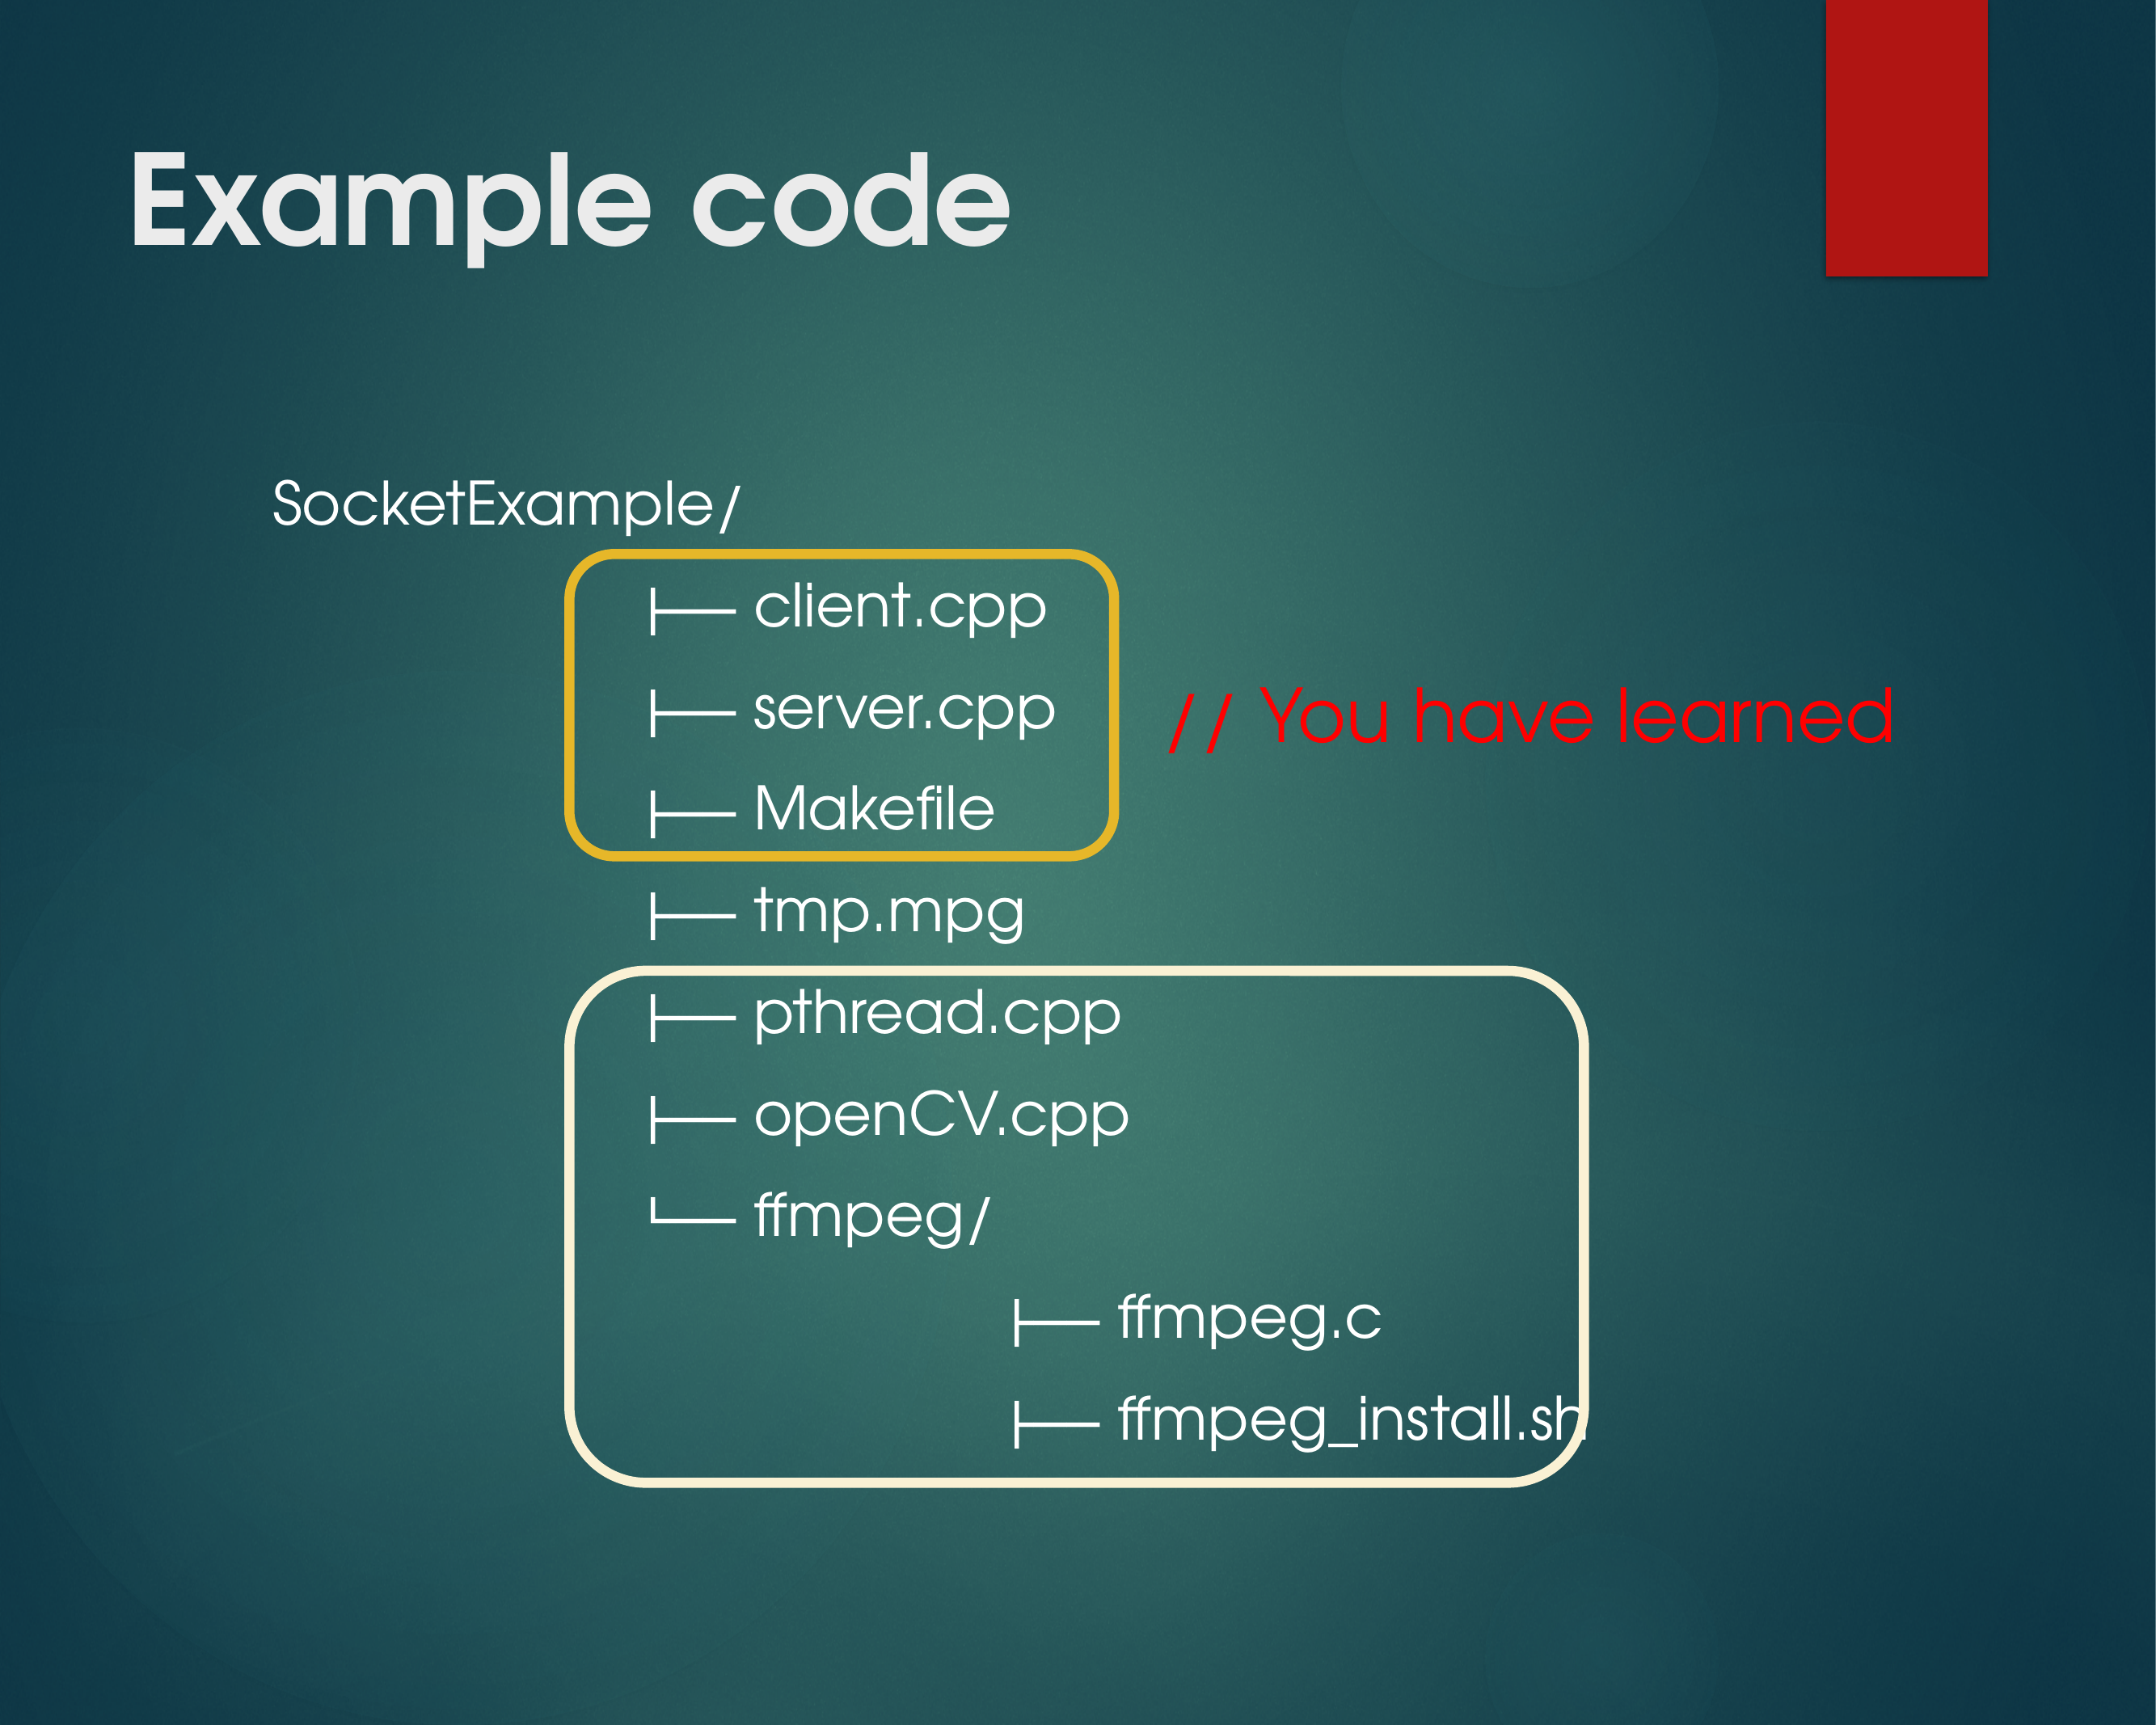

# Example code
SocketExample/
			├── client.cpp
			├── server.cpp
			├── Makefile
			├── tmp.mpg
			├── pthread.cpp
			├── openCV.cpp
			└── ffmpeg/
						├── ffmpeg.c
						├── ffmpeg_install.sh

// You have learned